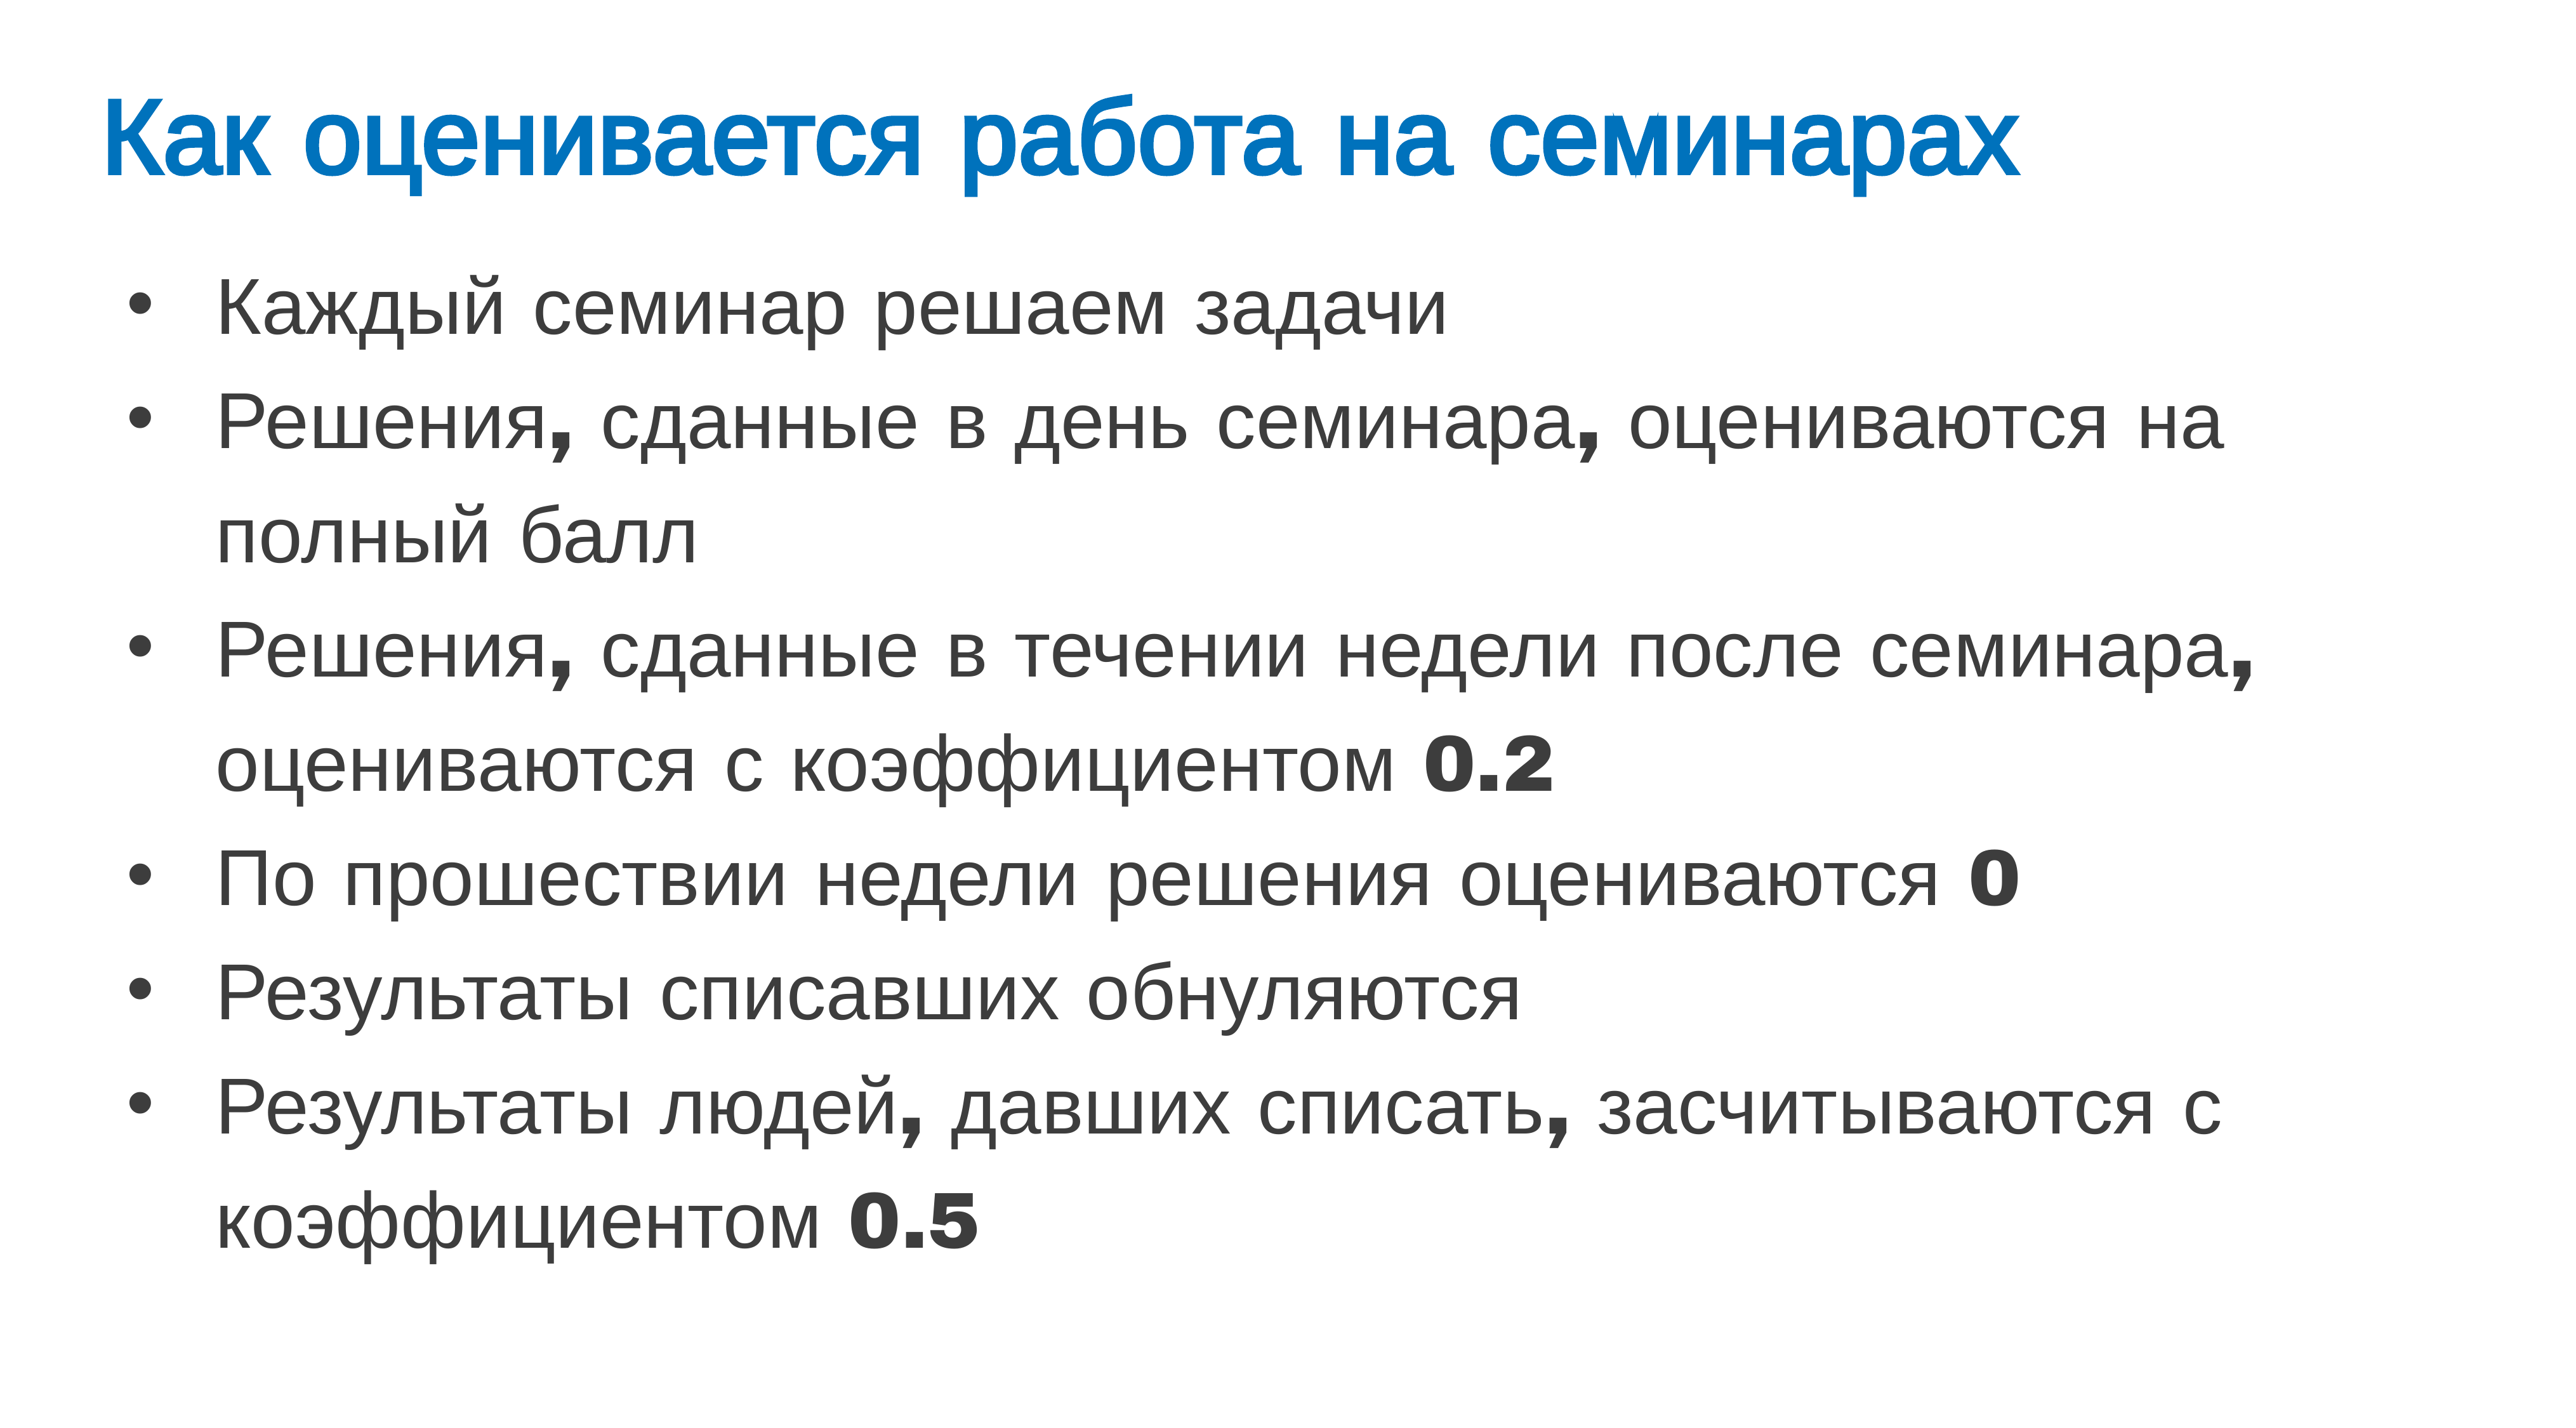

# Как оценивается работа на семинарах
Каждый семинар решаем задачи
Решения, сданные в день семинара, оцениваются на полный балл
Решения, сданные в течении недели после семинара, оцениваются с коэффициентом 0.2
По прошествии недели решения оцениваются 0
Результаты списавших обнуляются
Результаты людей, давших списать, засчитываются с коэффициентом 0.5
6